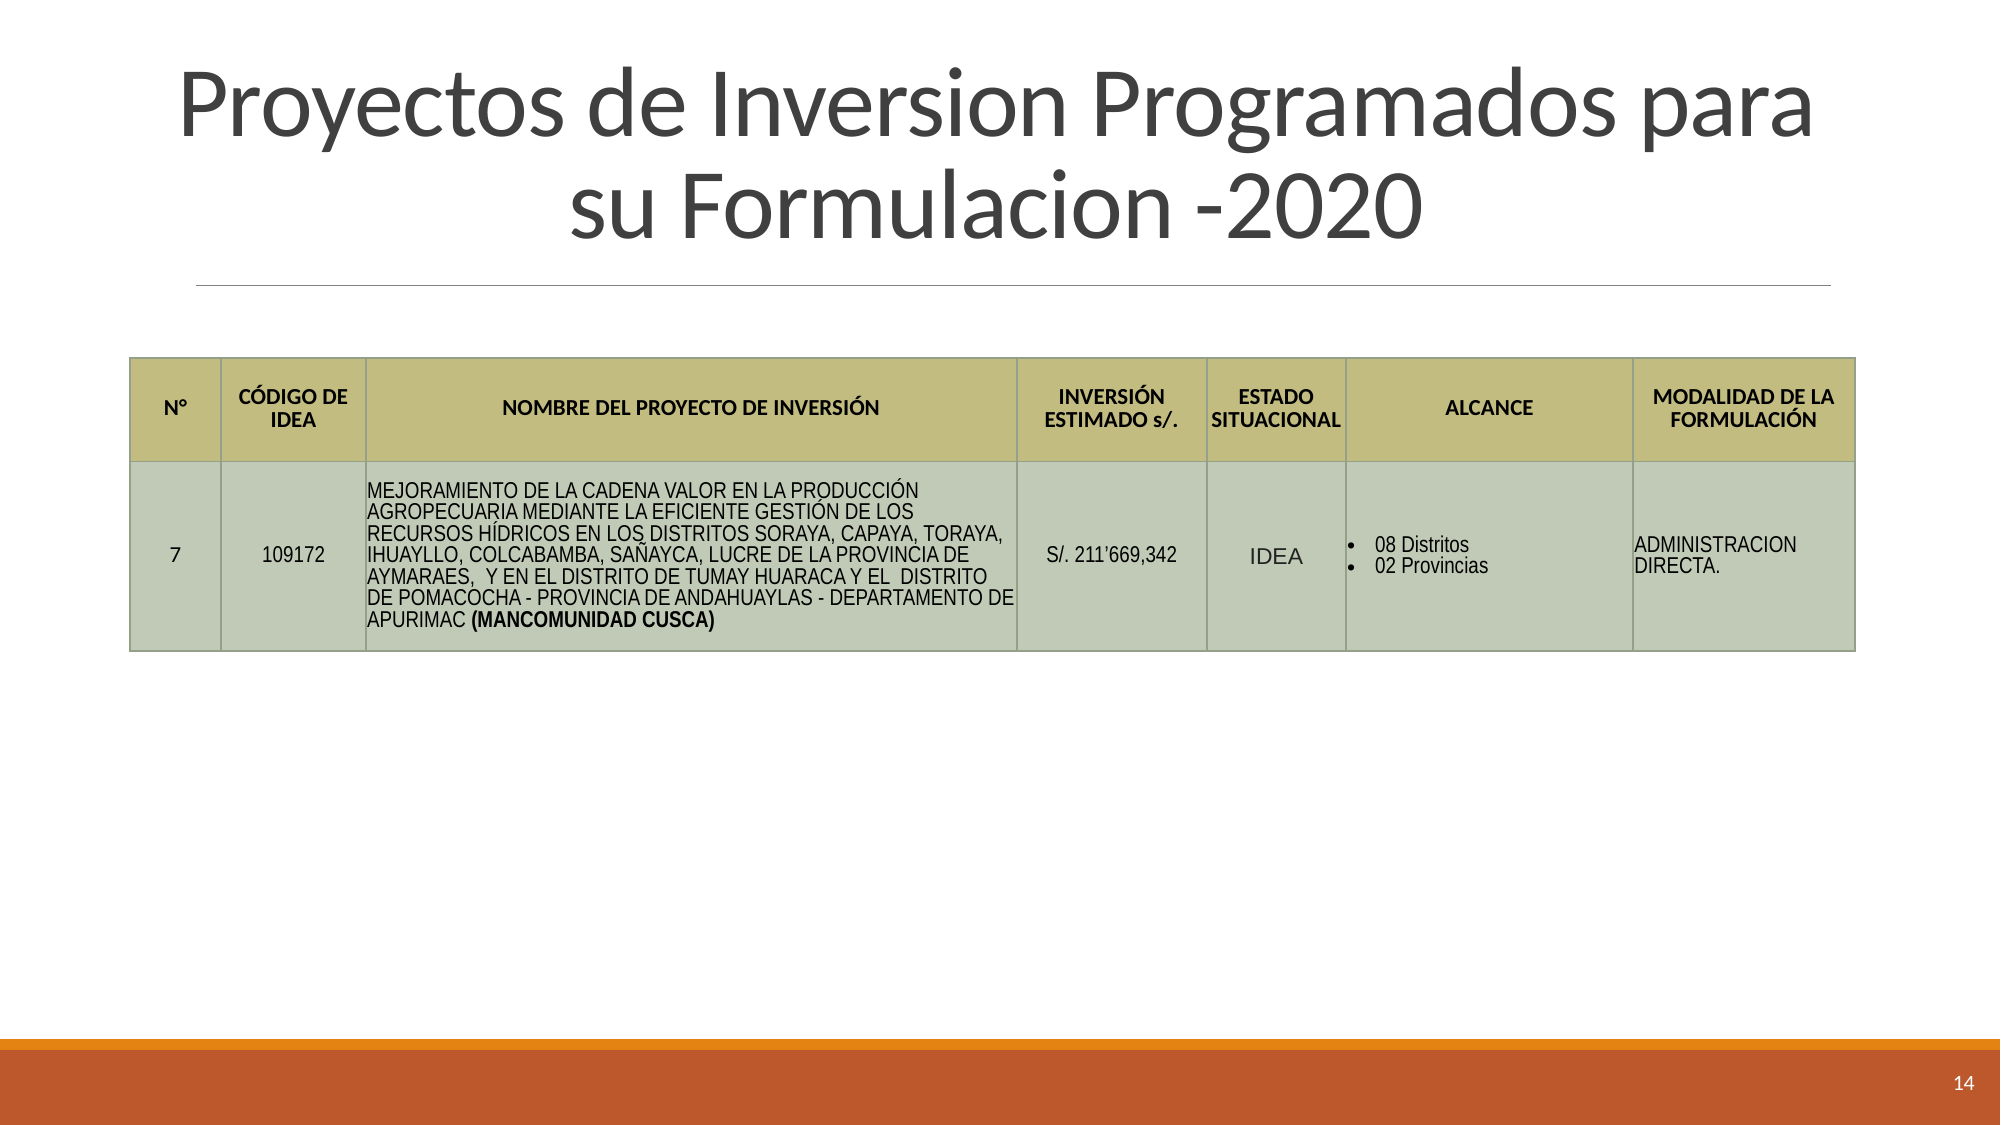

# Proyectos de Inversion Programados para su Formulacion -2020
| N° | CÓDIGO DE IDEA | NOMBRE DEL PROYECTO DE INVERSIÓN | INVERSIÓN ESTIMADO s/. | ESTADO SITUACIONAL | ALCANCE | MODALIDAD DE LA FORMULACIÓN |
| --- | --- | --- | --- | --- | --- | --- |
| 7 | 109172 | MEJORAMIENTO DE LA CADENA VALOR EN LA PRODUCCIÓN AGROPECUARIA MEDIANTE LA EFICIENTE GESTIÓN DE LOS RECURSOS HÍDRICOS EN LOS DISTRITOS SORAYA, CAPAYA, TORAYA, IHUAYLLO, COLCABAMBA, SAÑAYCA, LUCRE DE LA PROVINCIA DE AYMARAES, Y EN EL DISTRITO DE TUMAY HUARACA Y EL DISTRITO DE POMACOCHA - PROVINCIA DE ANDAHUAYLAS - DEPARTAMENTO DE APURIMAC (MANCOMUNIDAD CUSCA) | S/. 211’669,342 | IDEA | 08 Distritos 02 Provincias | ADMINISTRACION DIRECTA. |
14